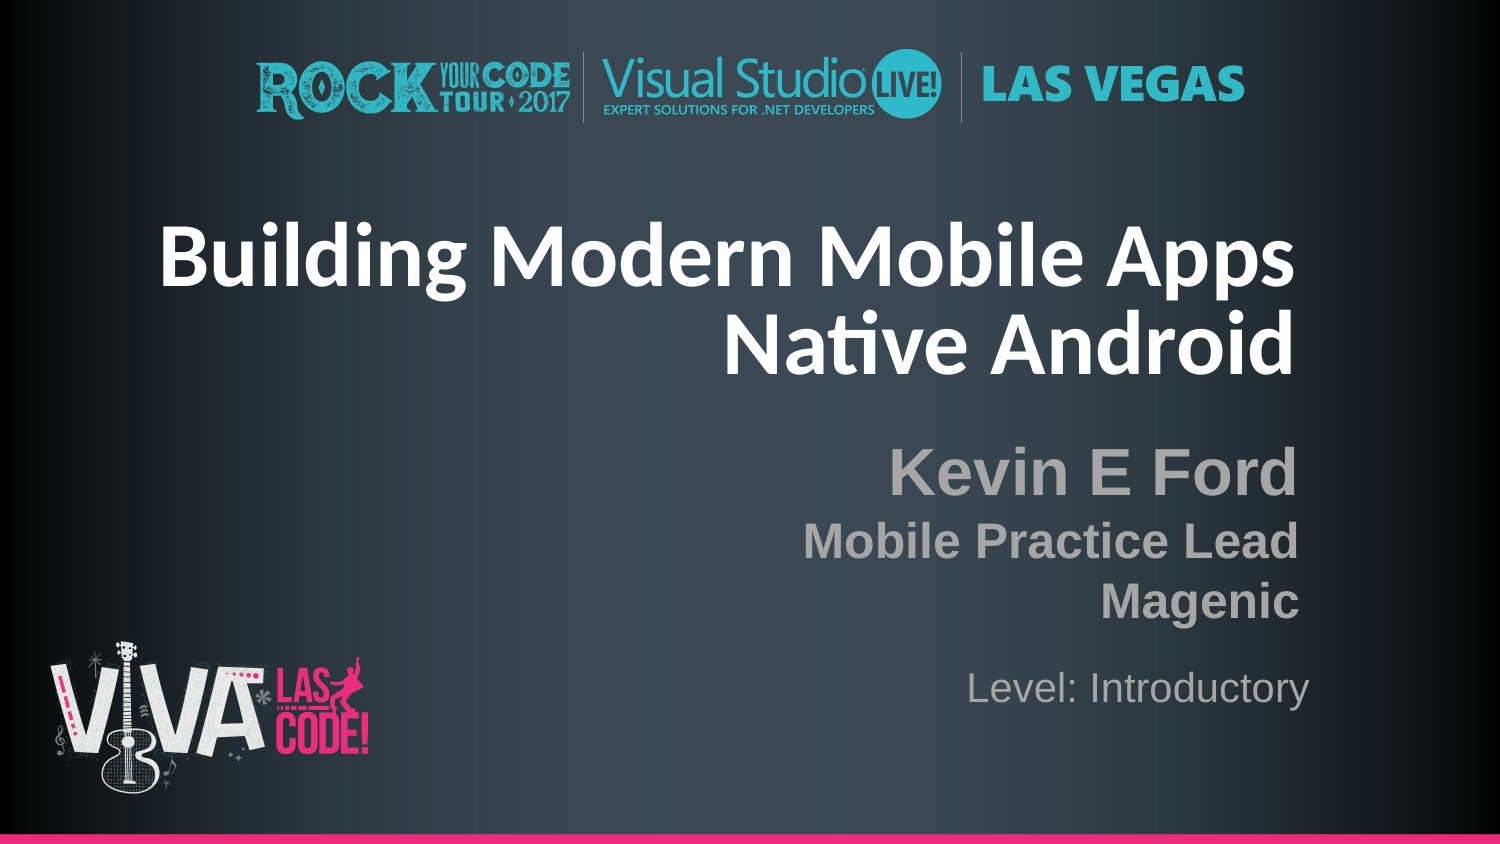

Building Modern Mobile Apps Native Android
Kevin E Ford
Mobile Practice Lead
Magenic

Level: Introductory